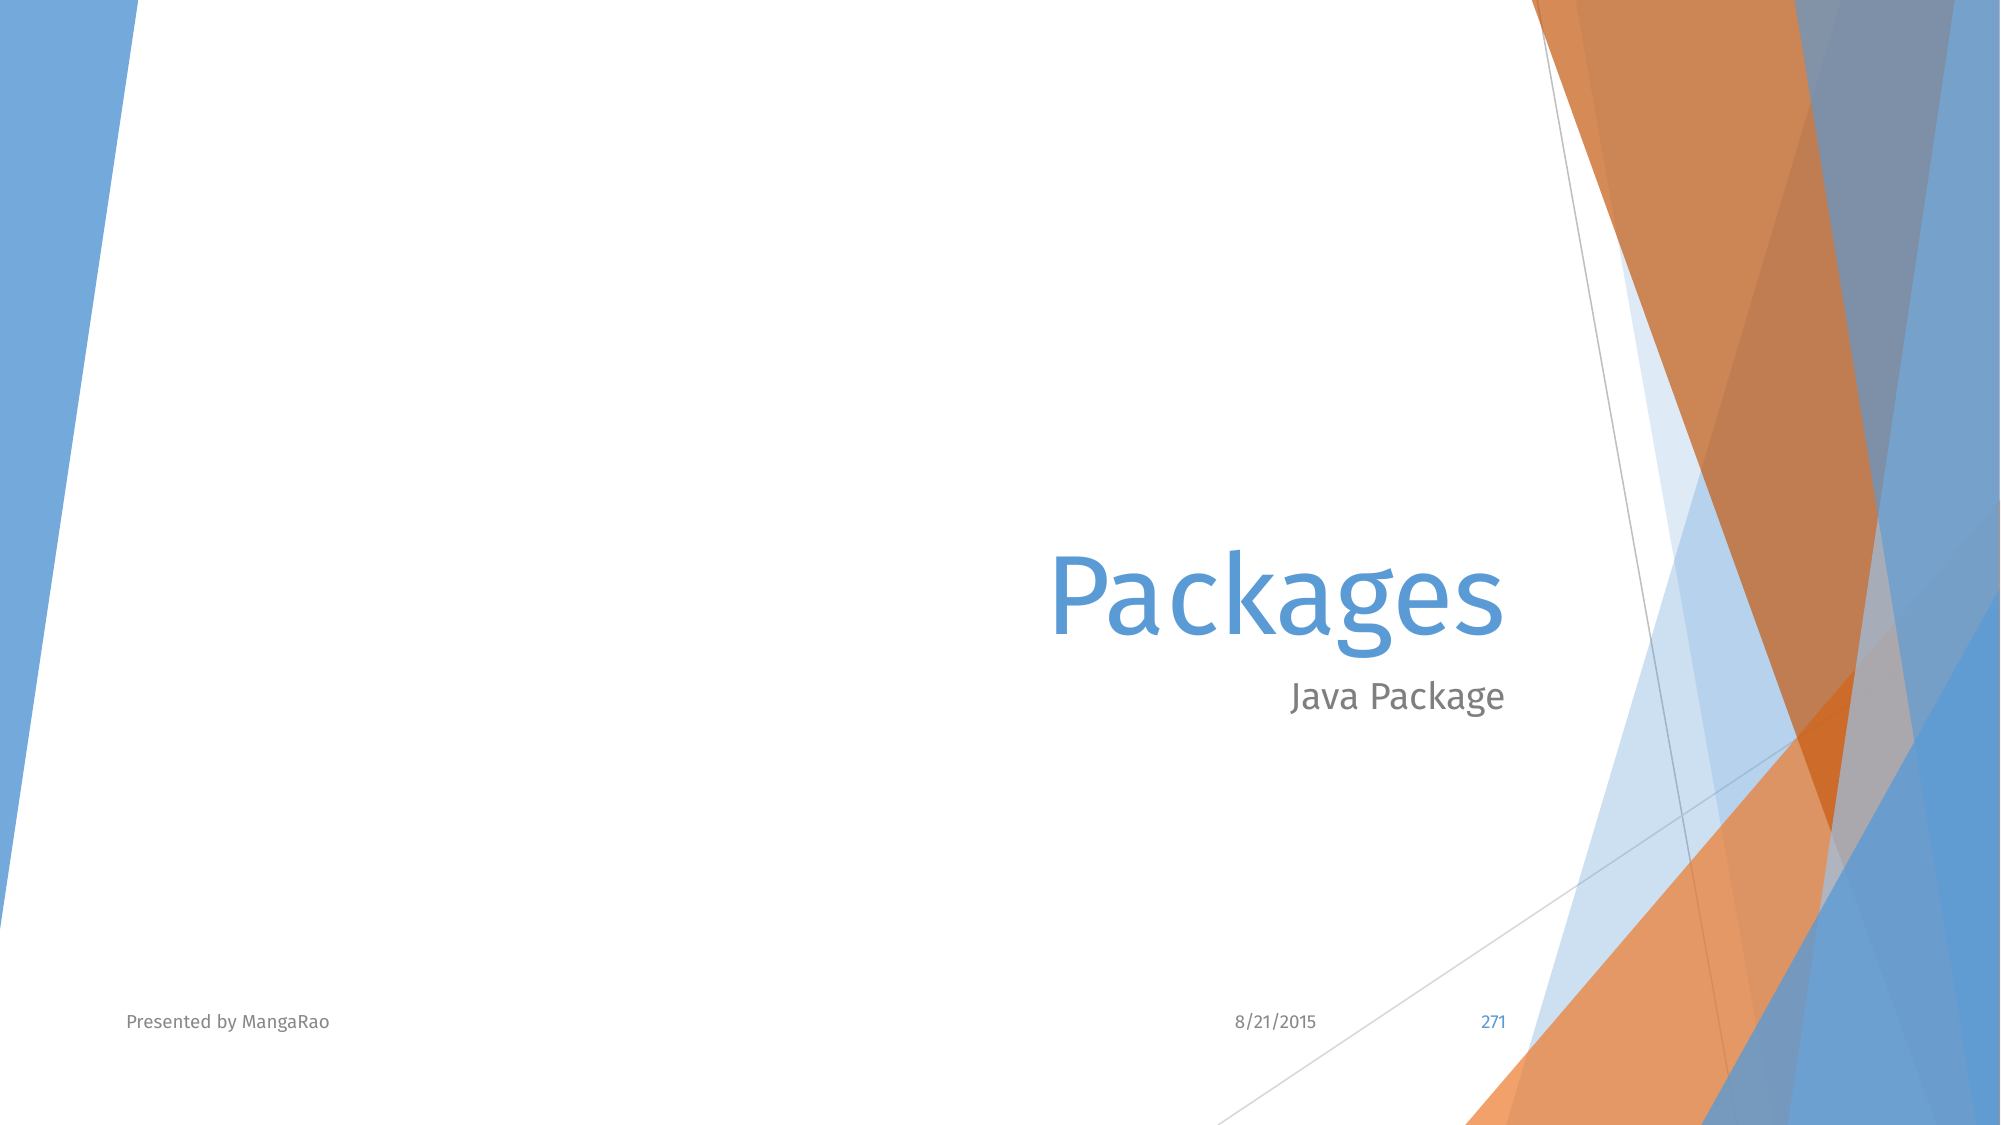

# Packages
Java Package
Presented by MangaRao
8/21/2015
271